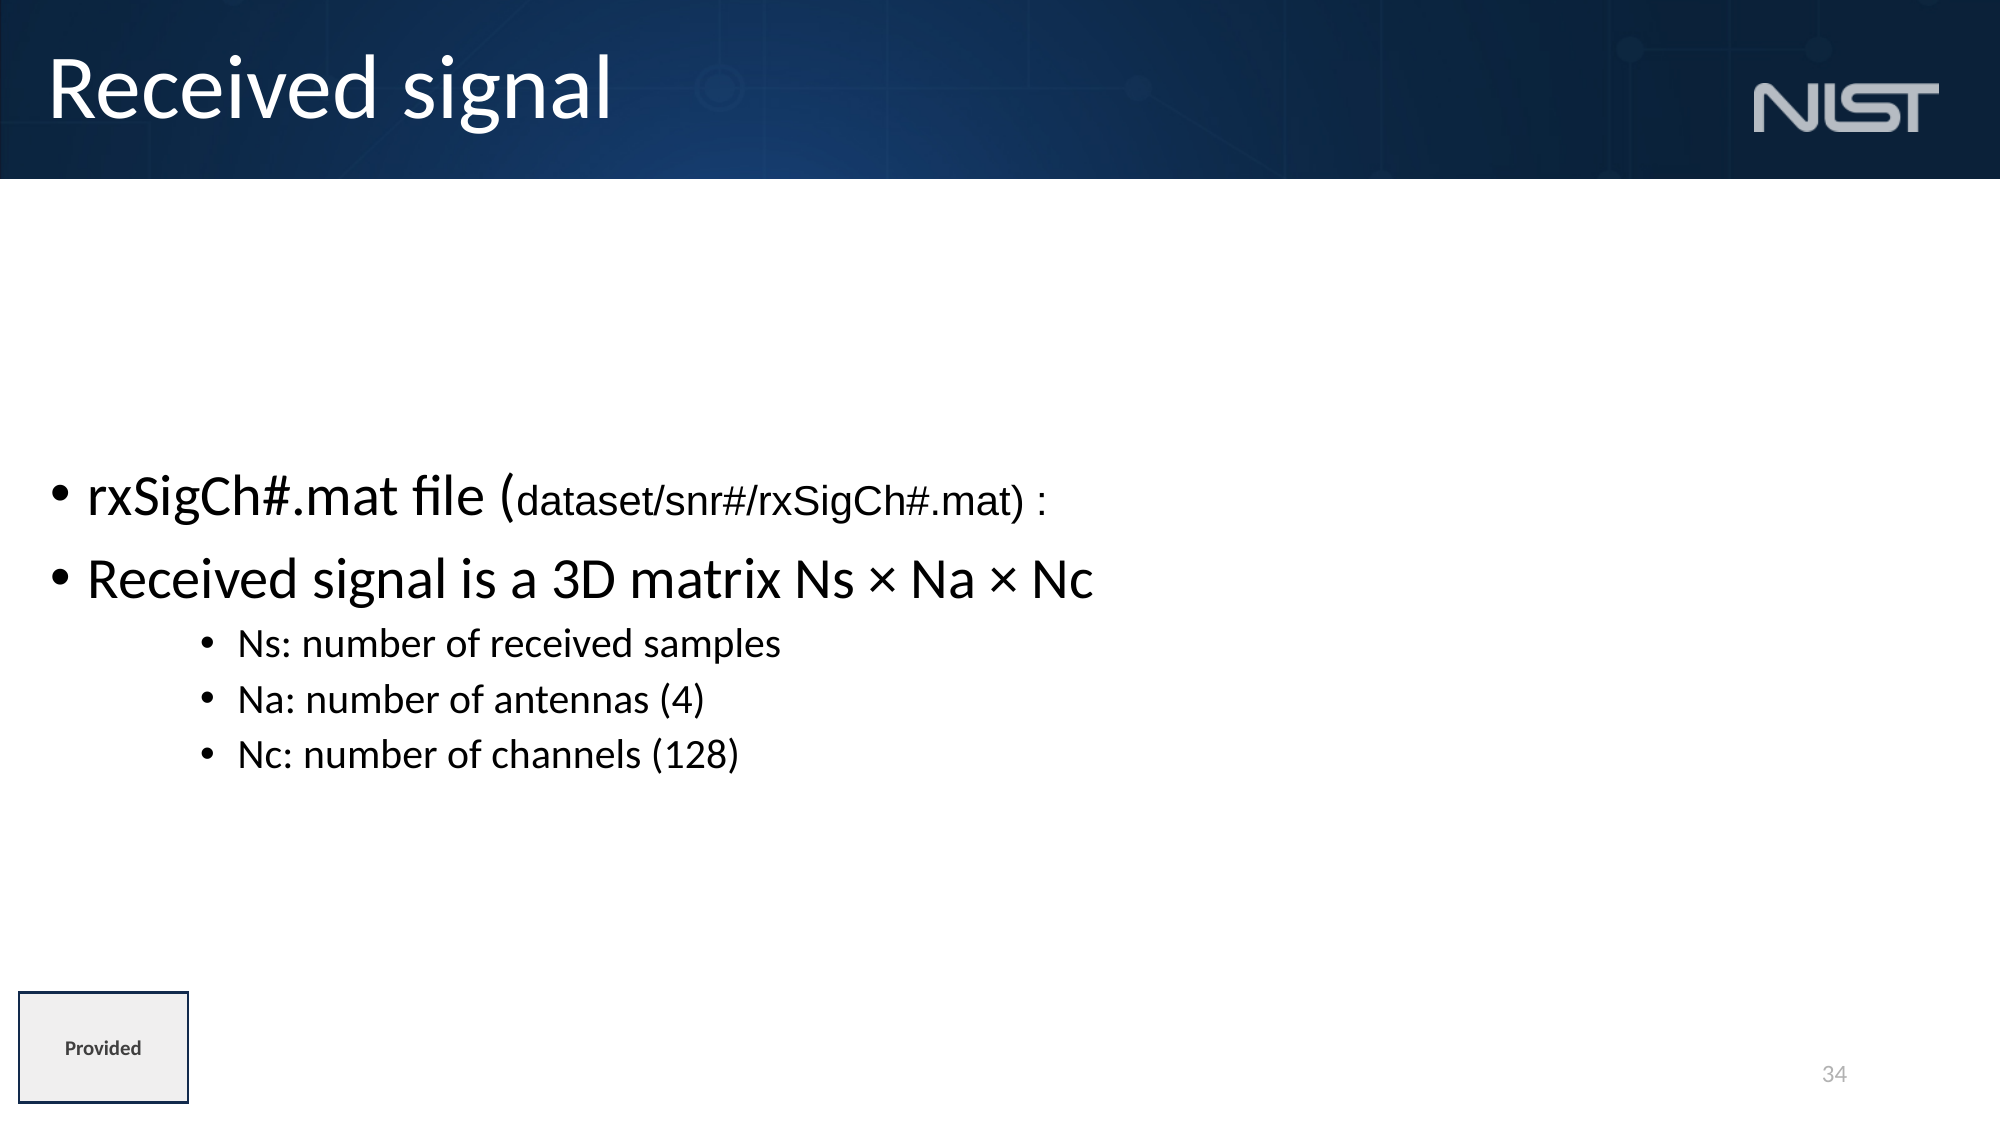

# Received signal
rxSigCh#.mat file (dataset/snr#/rxSigCh#.mat) :
Received signal is a 3D matrix Ns × Na × Nc
Ns: number of received samples
Na: number of antennas (4)
Nc: number of channels (128)

Provided
34